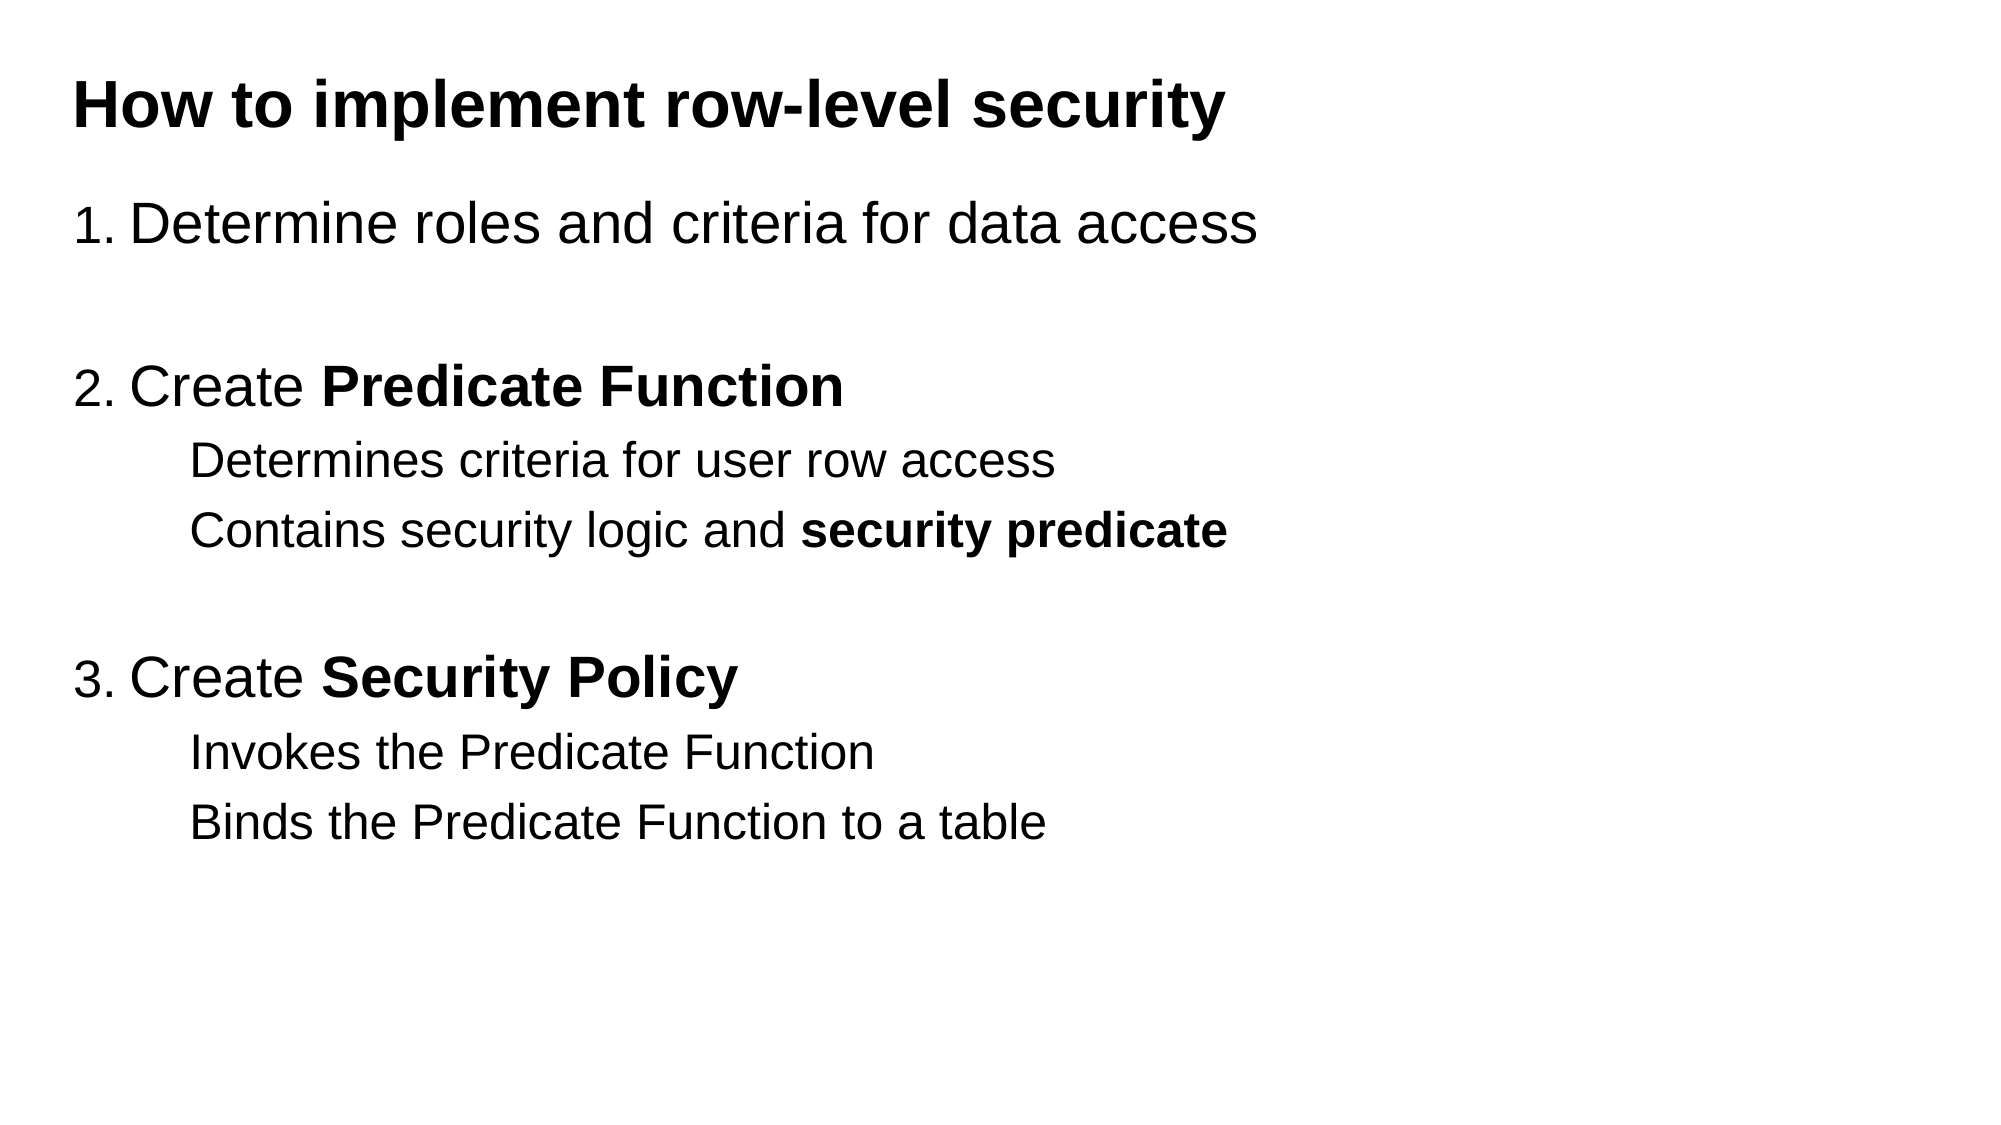

# How to implement row-level security
Determine roles and criteria for data access

Create Predicate Function
Determines criteria for user row access
Contains security logic and security predicate

Create Security Policy
Invokes the Predicate Function
Binds the Predicate Function to a table